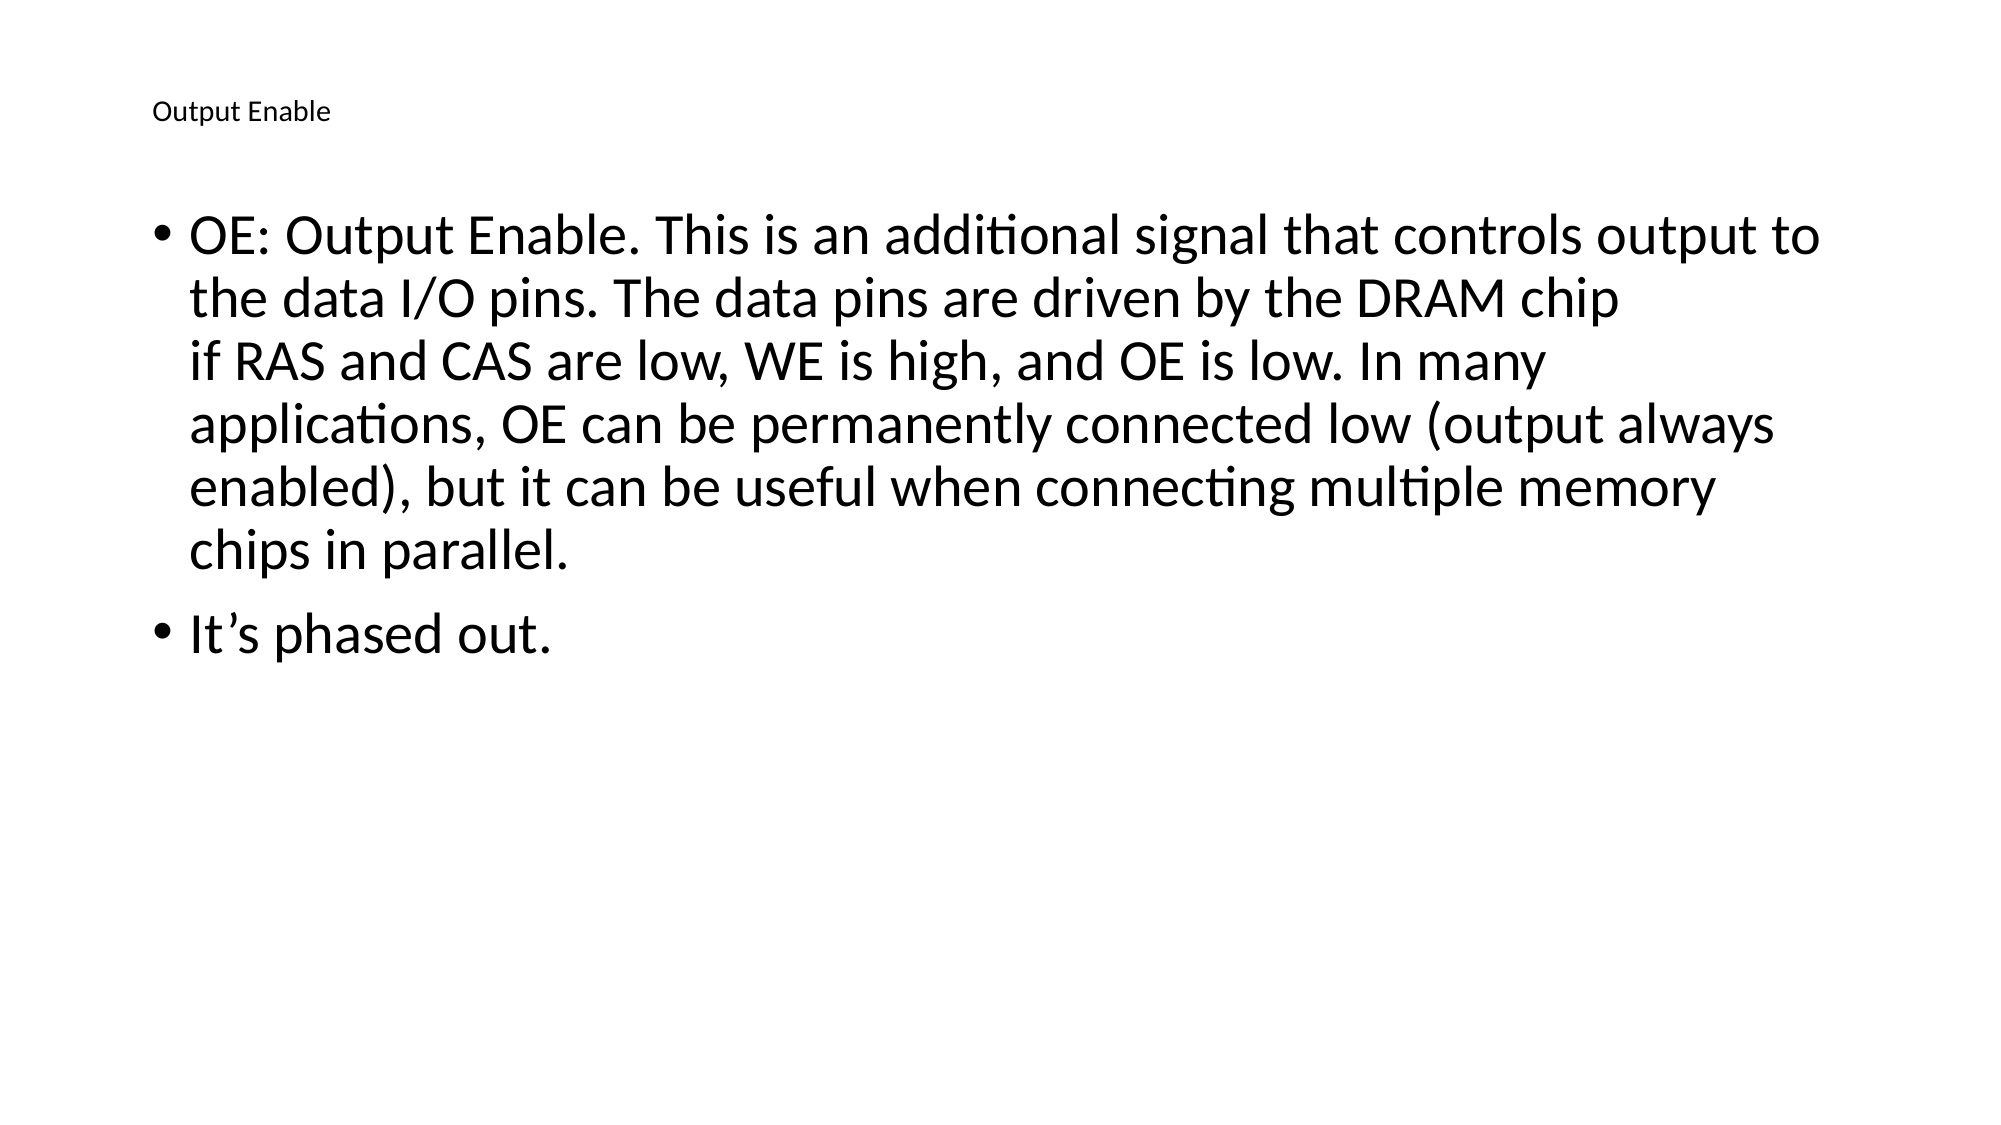

# Output Enable
OE: Output Enable. This is an additional signal that controls output to the data I/O pins. The data pins are driven by the DRAM chip if RAS and CAS are low, WE is high, and OE is low. In many applications, OE can be permanently connected low (output always enabled), but it can be useful when connecting multiple memory chips in parallel.
It’s phased out.